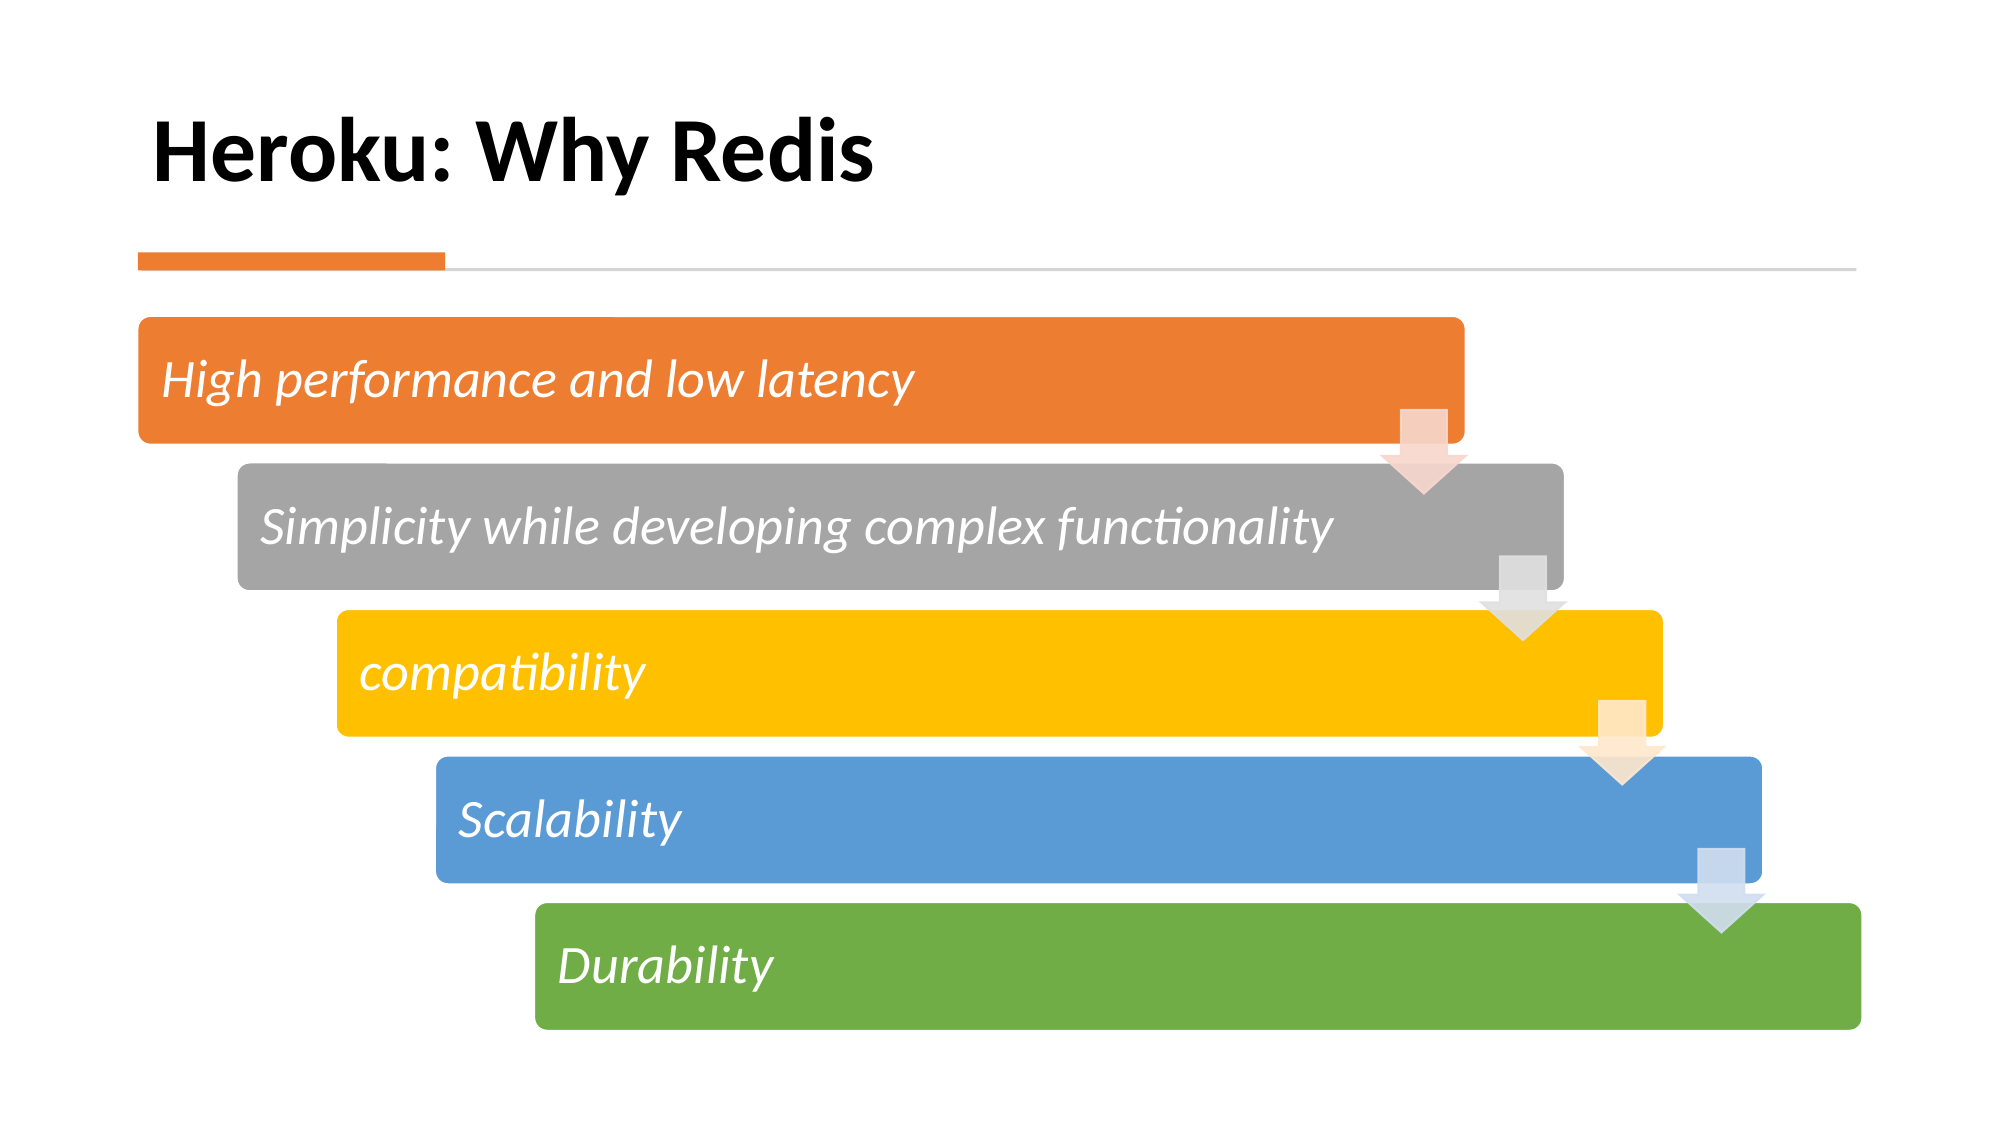

# Heroku: Why Redis

High performance and low latency
Simplicity while developing complex functionality
compatibility
Scalability
Durability